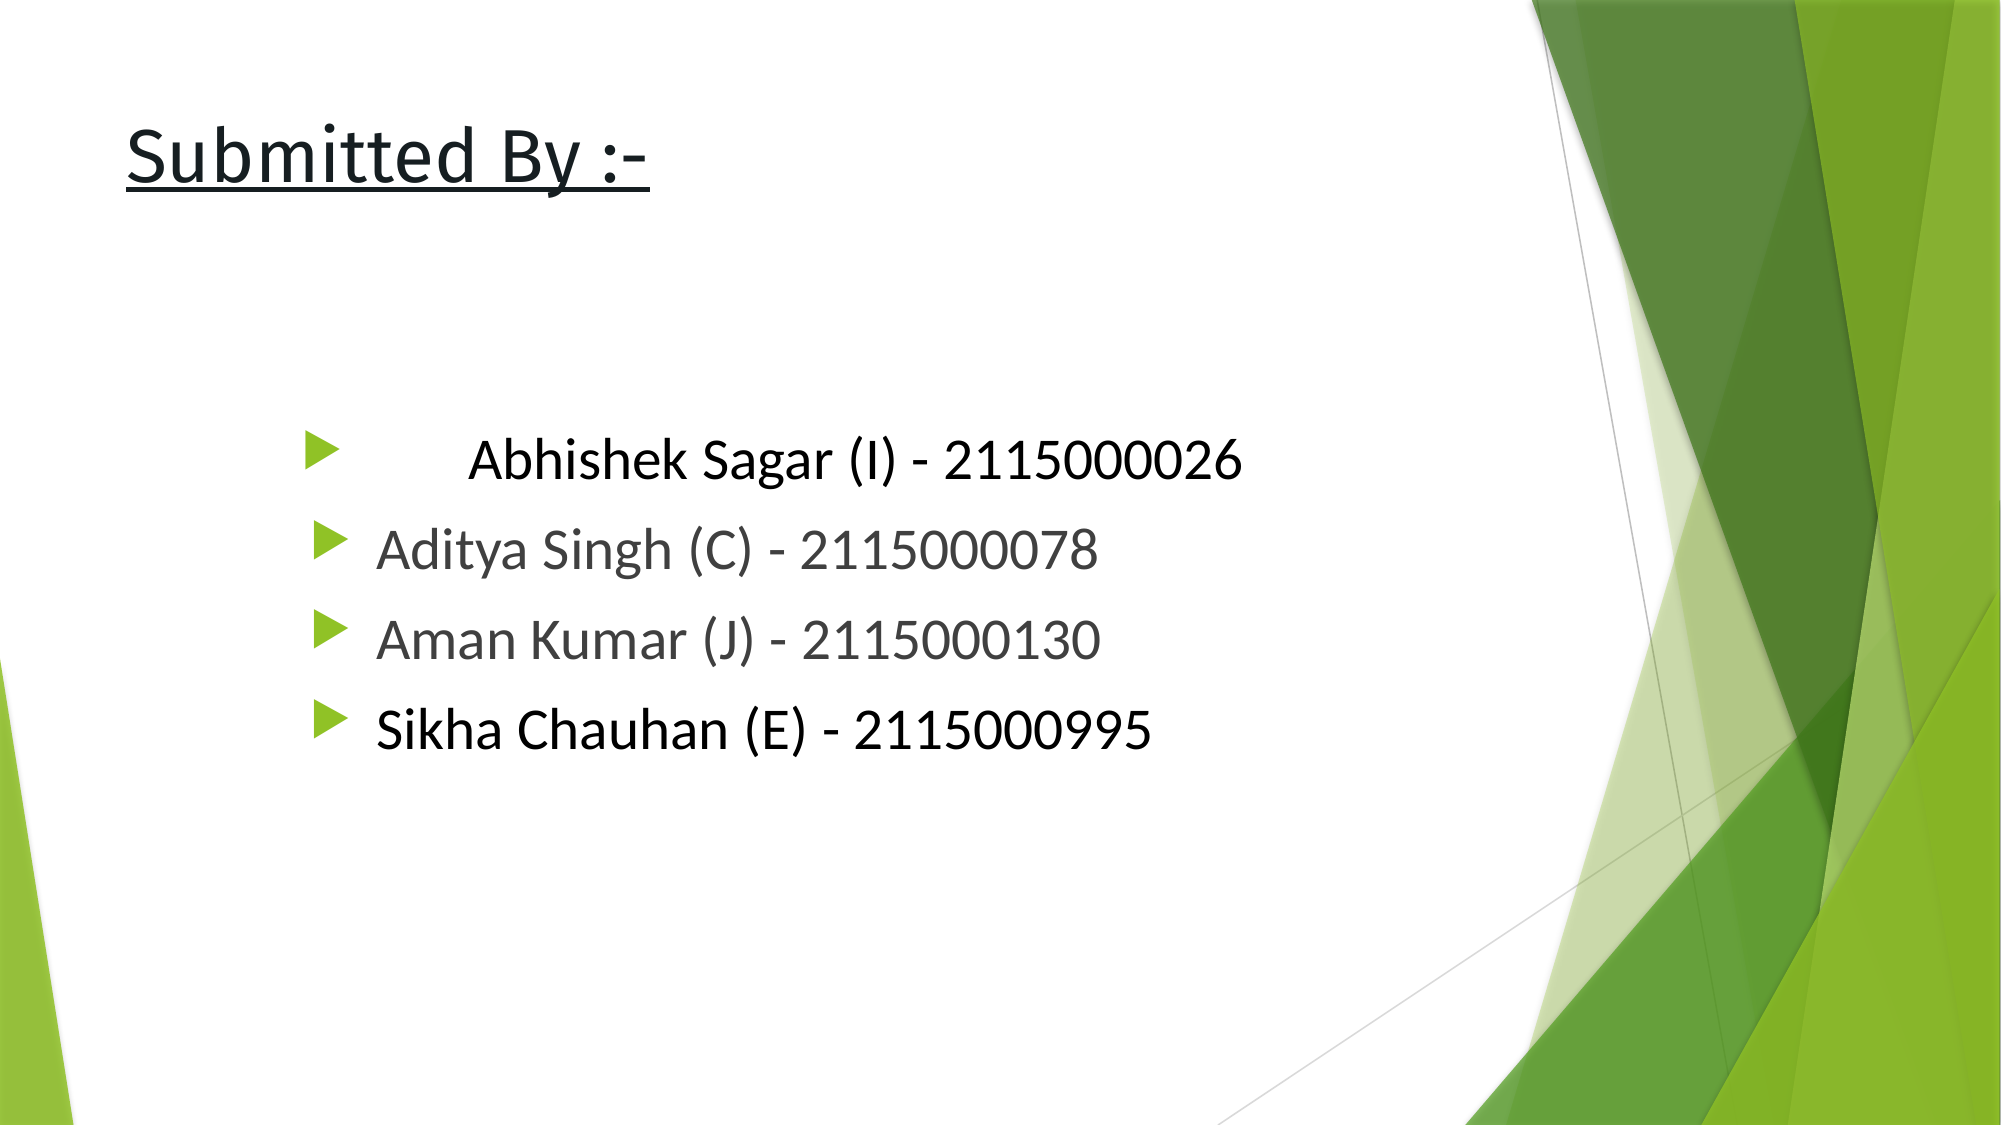

# Submitted By :-

		Abhishek Sagar (I) - 2115000026
		Aditya Singh (C) - 2115000078
		Aman Kumar (J) - 2115000130
		Sikha Chauhan (E) - 2115000995